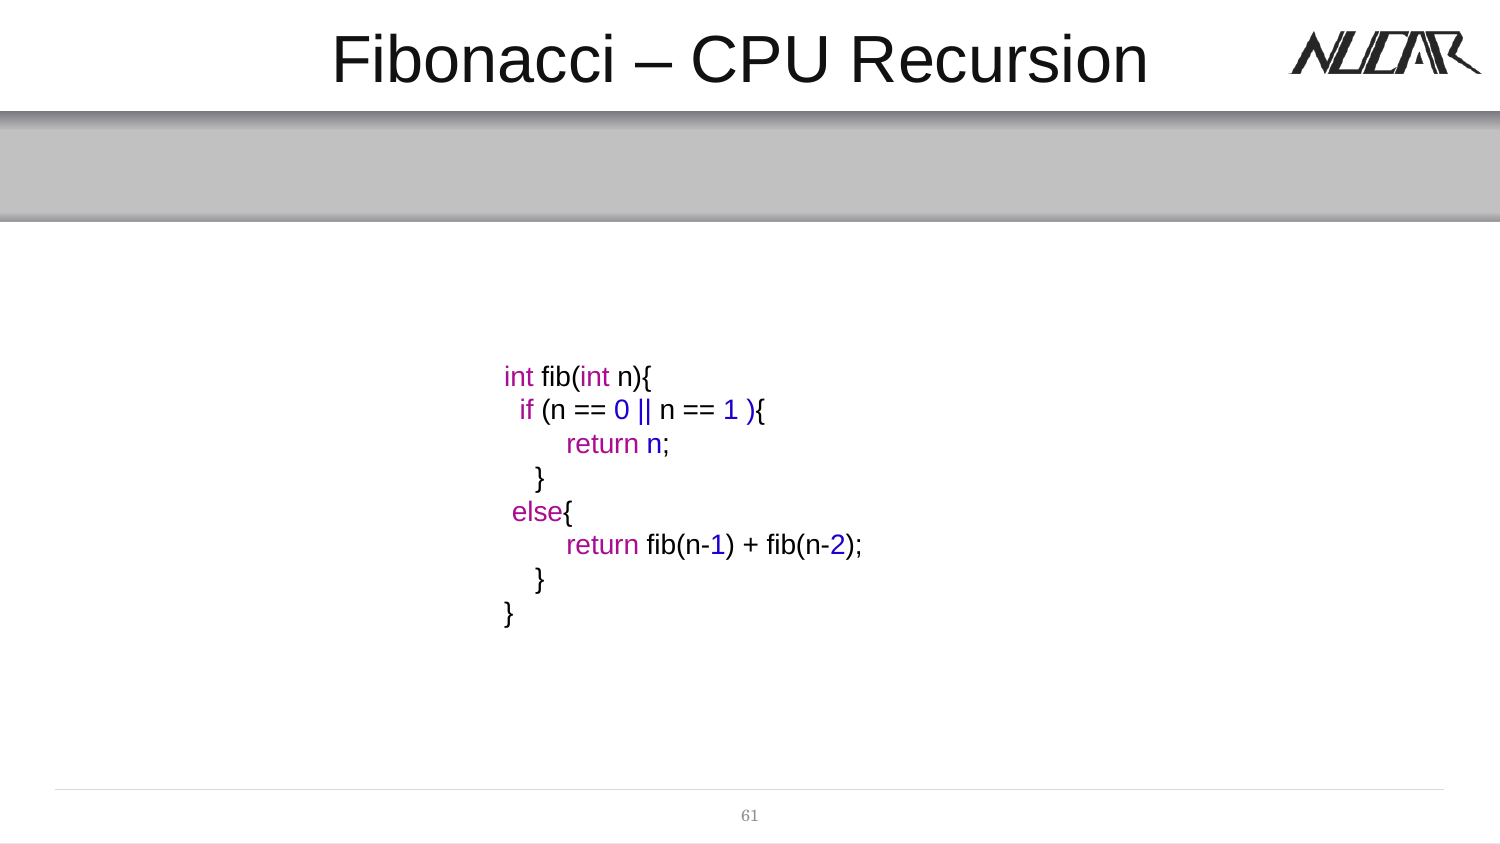

# Fibonacci – CPU Recursion

int fib(int n){
  if (n == 0 || n == 1 ){
        return n;
    }
 else{
        return fib(n-1) + fib(n-2);
    }
}
61